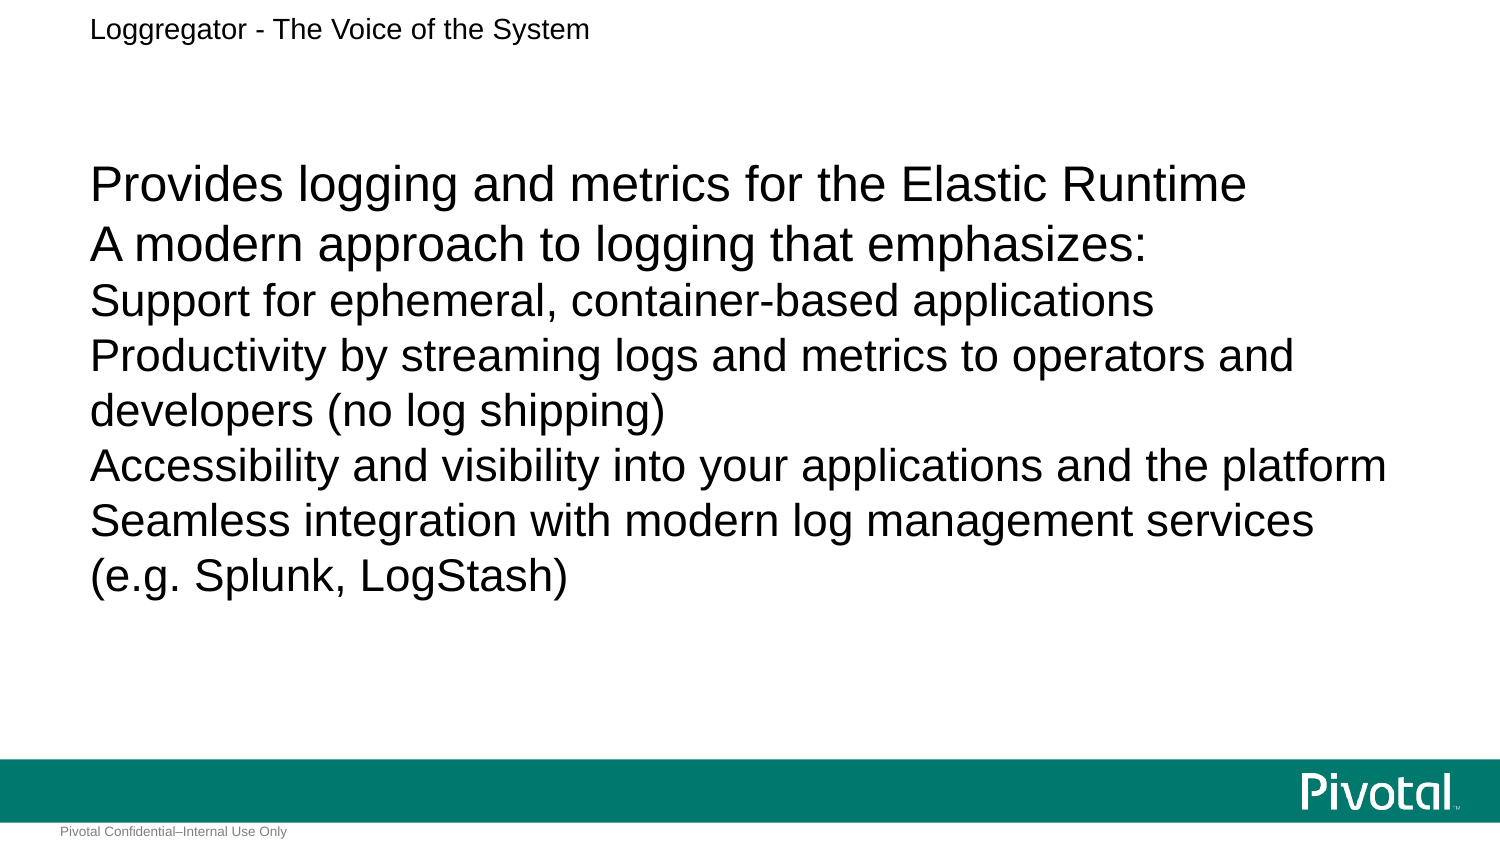

# Loggregator - The Voice of the System
Provides logging and metrics for the Elastic Runtime
A modern approach to logging that emphasizes:
Support for ephemeral, container-based applications
Productivity by streaming logs and metrics to operators and developers (no log shipping)
Accessibility and visibility into your applications and the platform
Seamless integration with modern log management services (e.g. Splunk, LogStash)